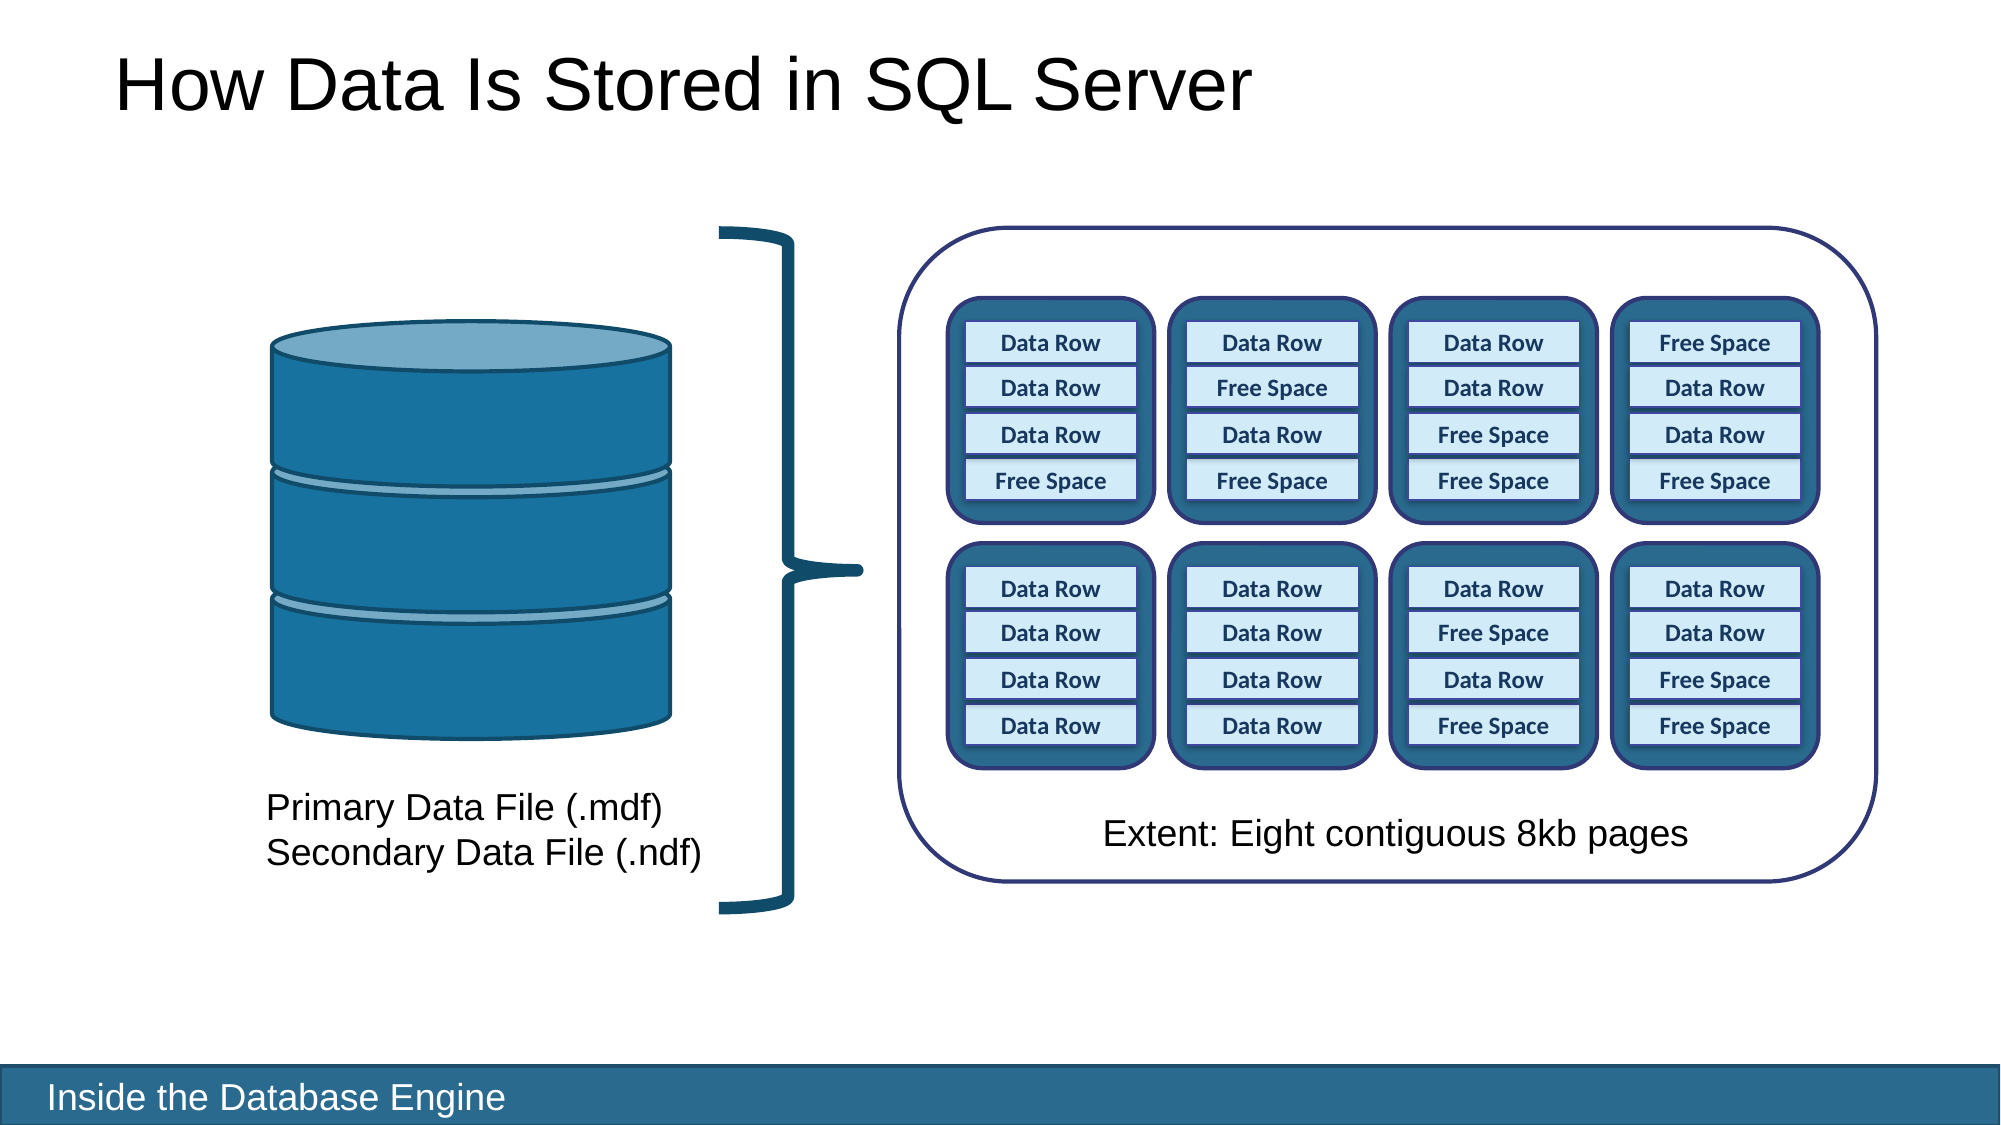

# How Data Is Stored in SQL Server

Data Row
Data Row
Data Row
Free Space

Data Row
Free Space
Data Row
Free Space

Data Row
Data Row
Free Space
Free Space

Free Space
Data Row
Data Row
Free Space

Data Row
Data Row
Data Row
Data Row

Data Row
Data Row
Data Row
Data Row

Data Row
Free Space
Data Row
Free Space

Data Row
Data Row
Free Space
Free Space
Extent: Eight contiguous 8kb pages

Primary Data File (.mdf)
Secondary Data File (.ndf)